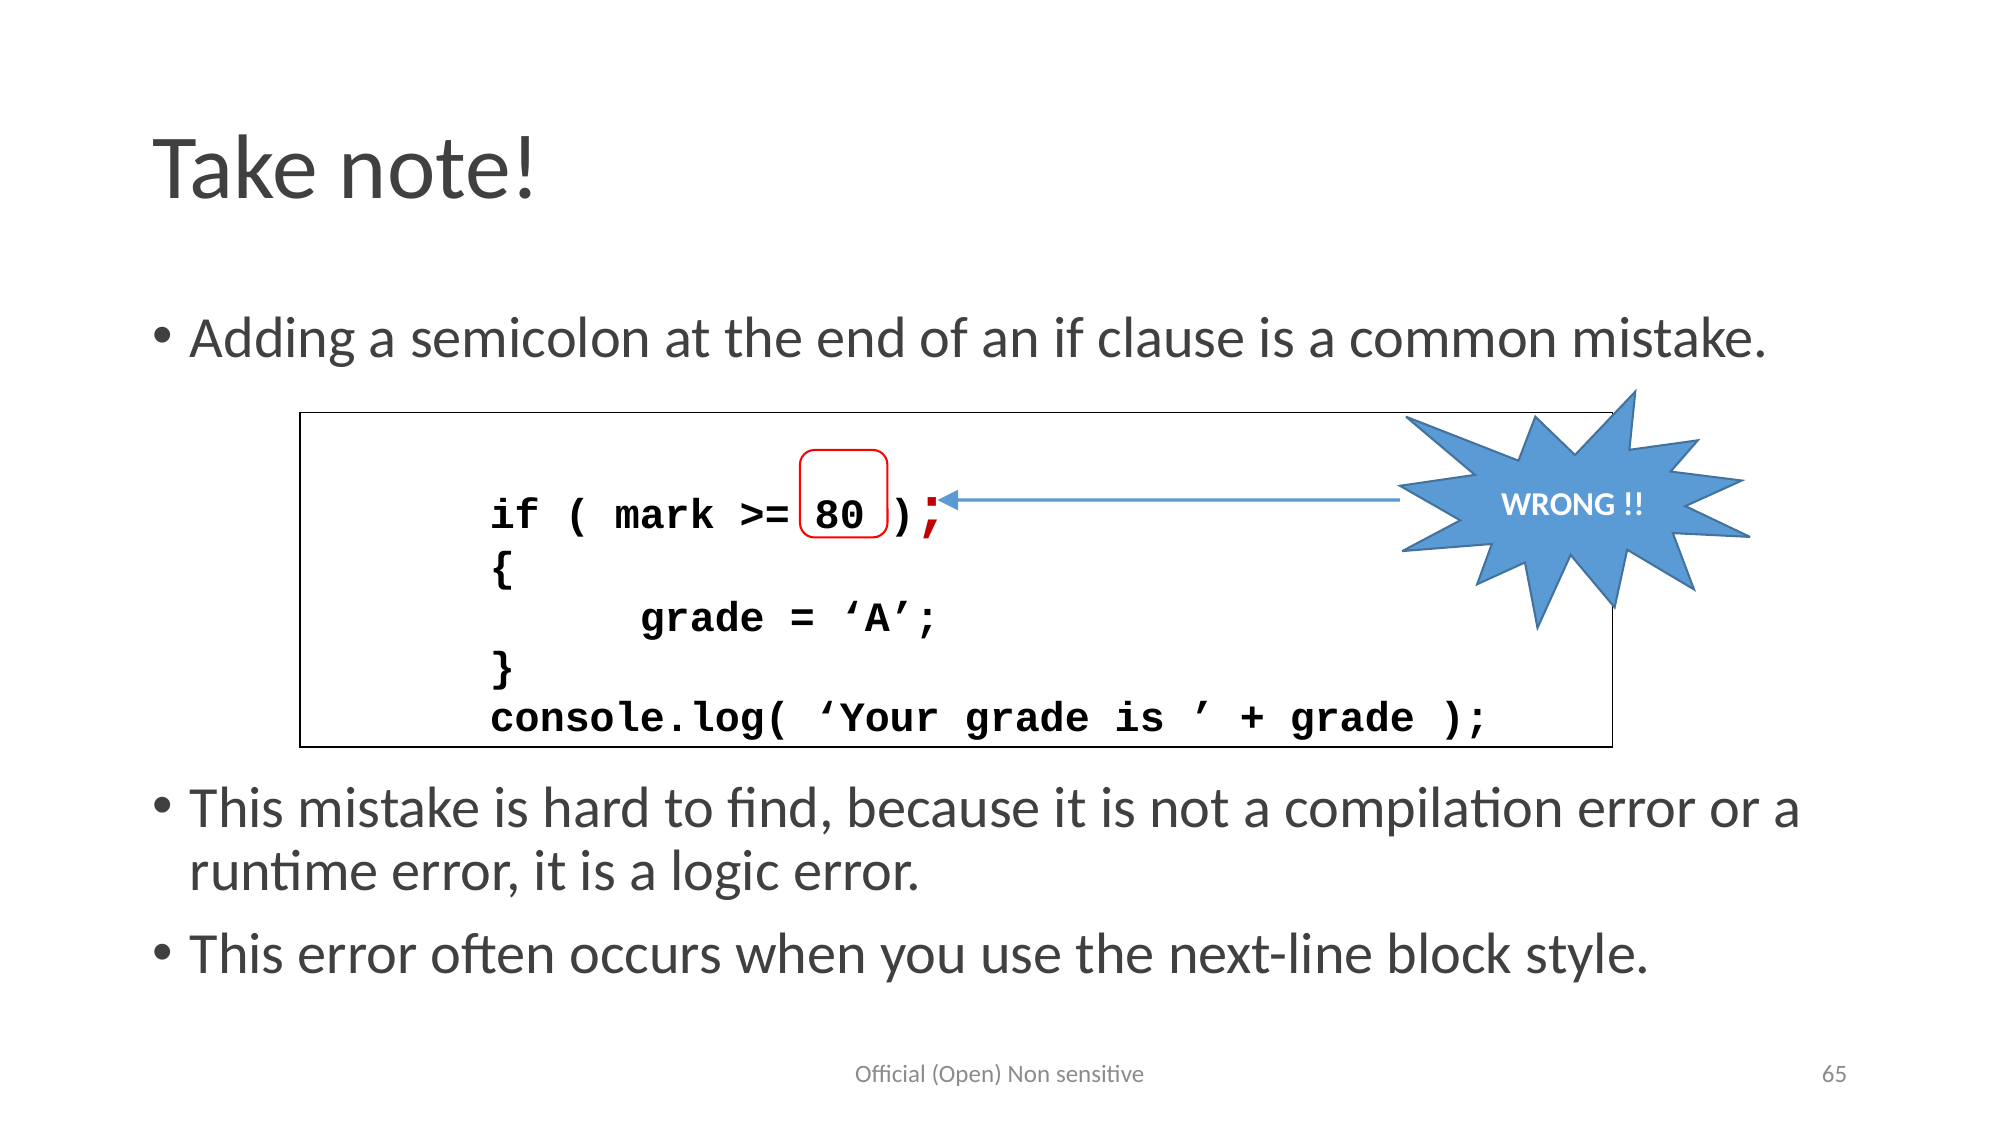

# Take note!
Adding a semicolon at the end of an if clause is a common mistake.

This mistake is hard to find, because it is not a compilation error or a runtime error, it is a logic error.
This error often occurs when you use the next-line block style.

WRONG !!

	 if ( mark >= 80 );
	 {
 		 grade = ‘A’;
	 }
	 console.log( ‘Your grade is ’ + grade );

Official (Open) Non sensitive
65